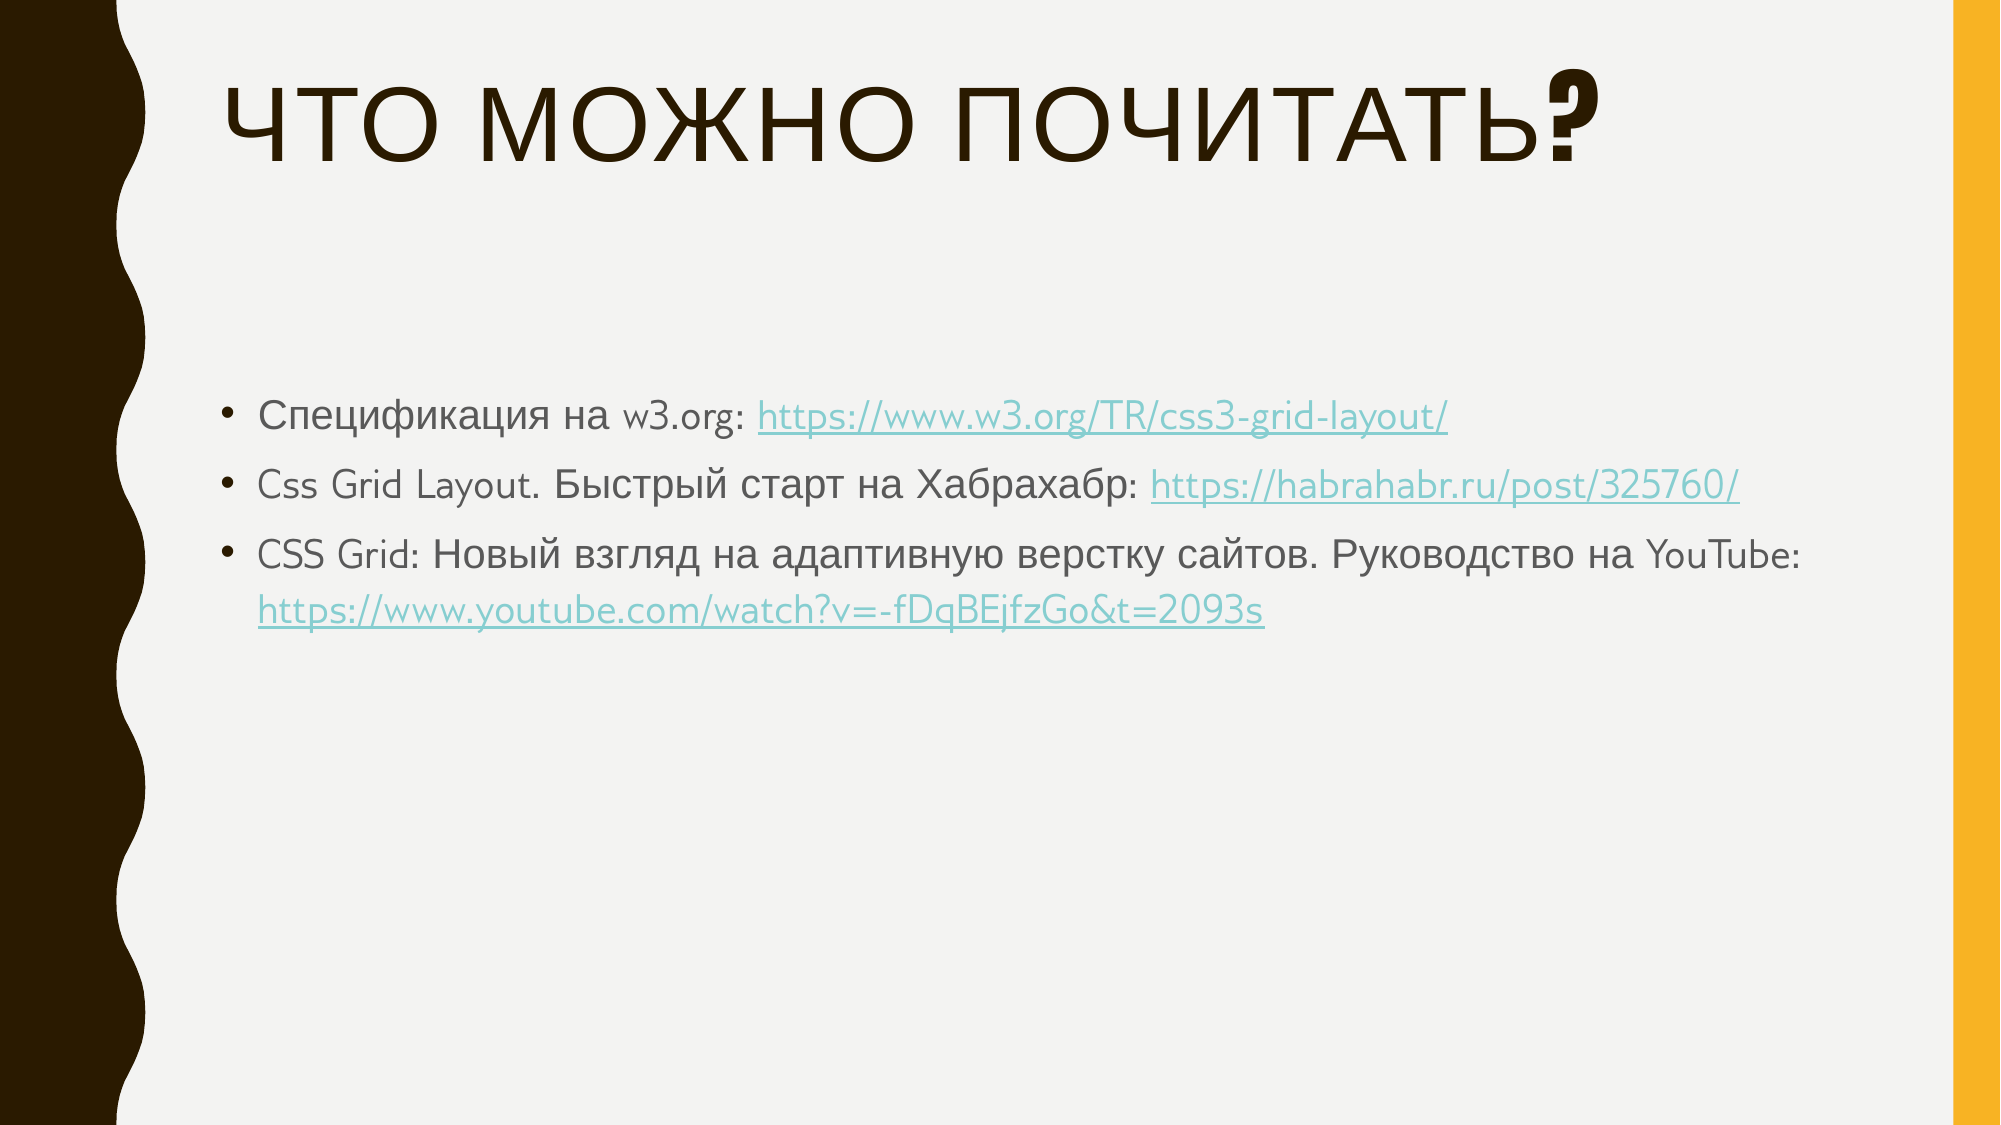

# Что можно почитать?
Спецификация на w3.org: https://www.w3.org/TR/css3-grid-layout/
Css Grid Layout. Быстрый старт на Хабрахабр: https://habrahabr.ru/post/325760/
CSS Grid: Новый взгляд на адаптивную верстку сайтов. Руководство на YouTube: https://www.youtube.com/watch?v=-fDqBEjfzGo&t=2093s